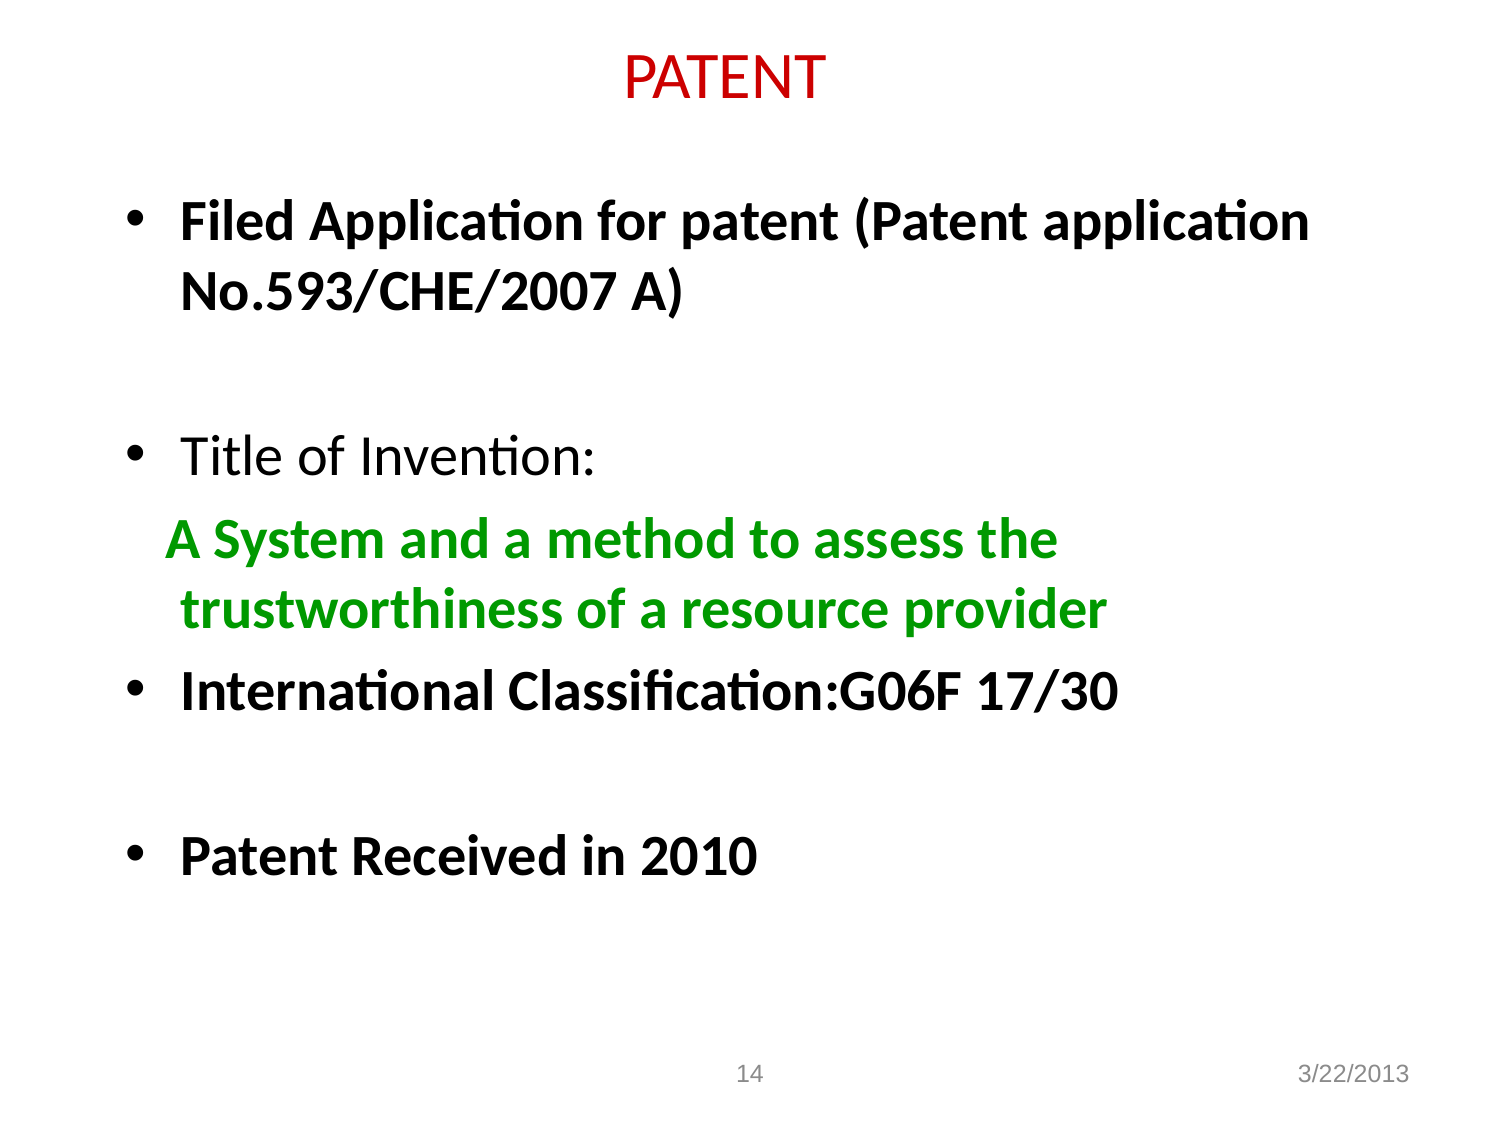

# PATENT
Filed Application for patent (Patent application No.593/CHE/2007 A)

Title of Invention:
   A System and a method to assess the trustworthiness of a resource provider
International Classification:G06F 17/30

Patent Received in 2010
14
3/22/2013